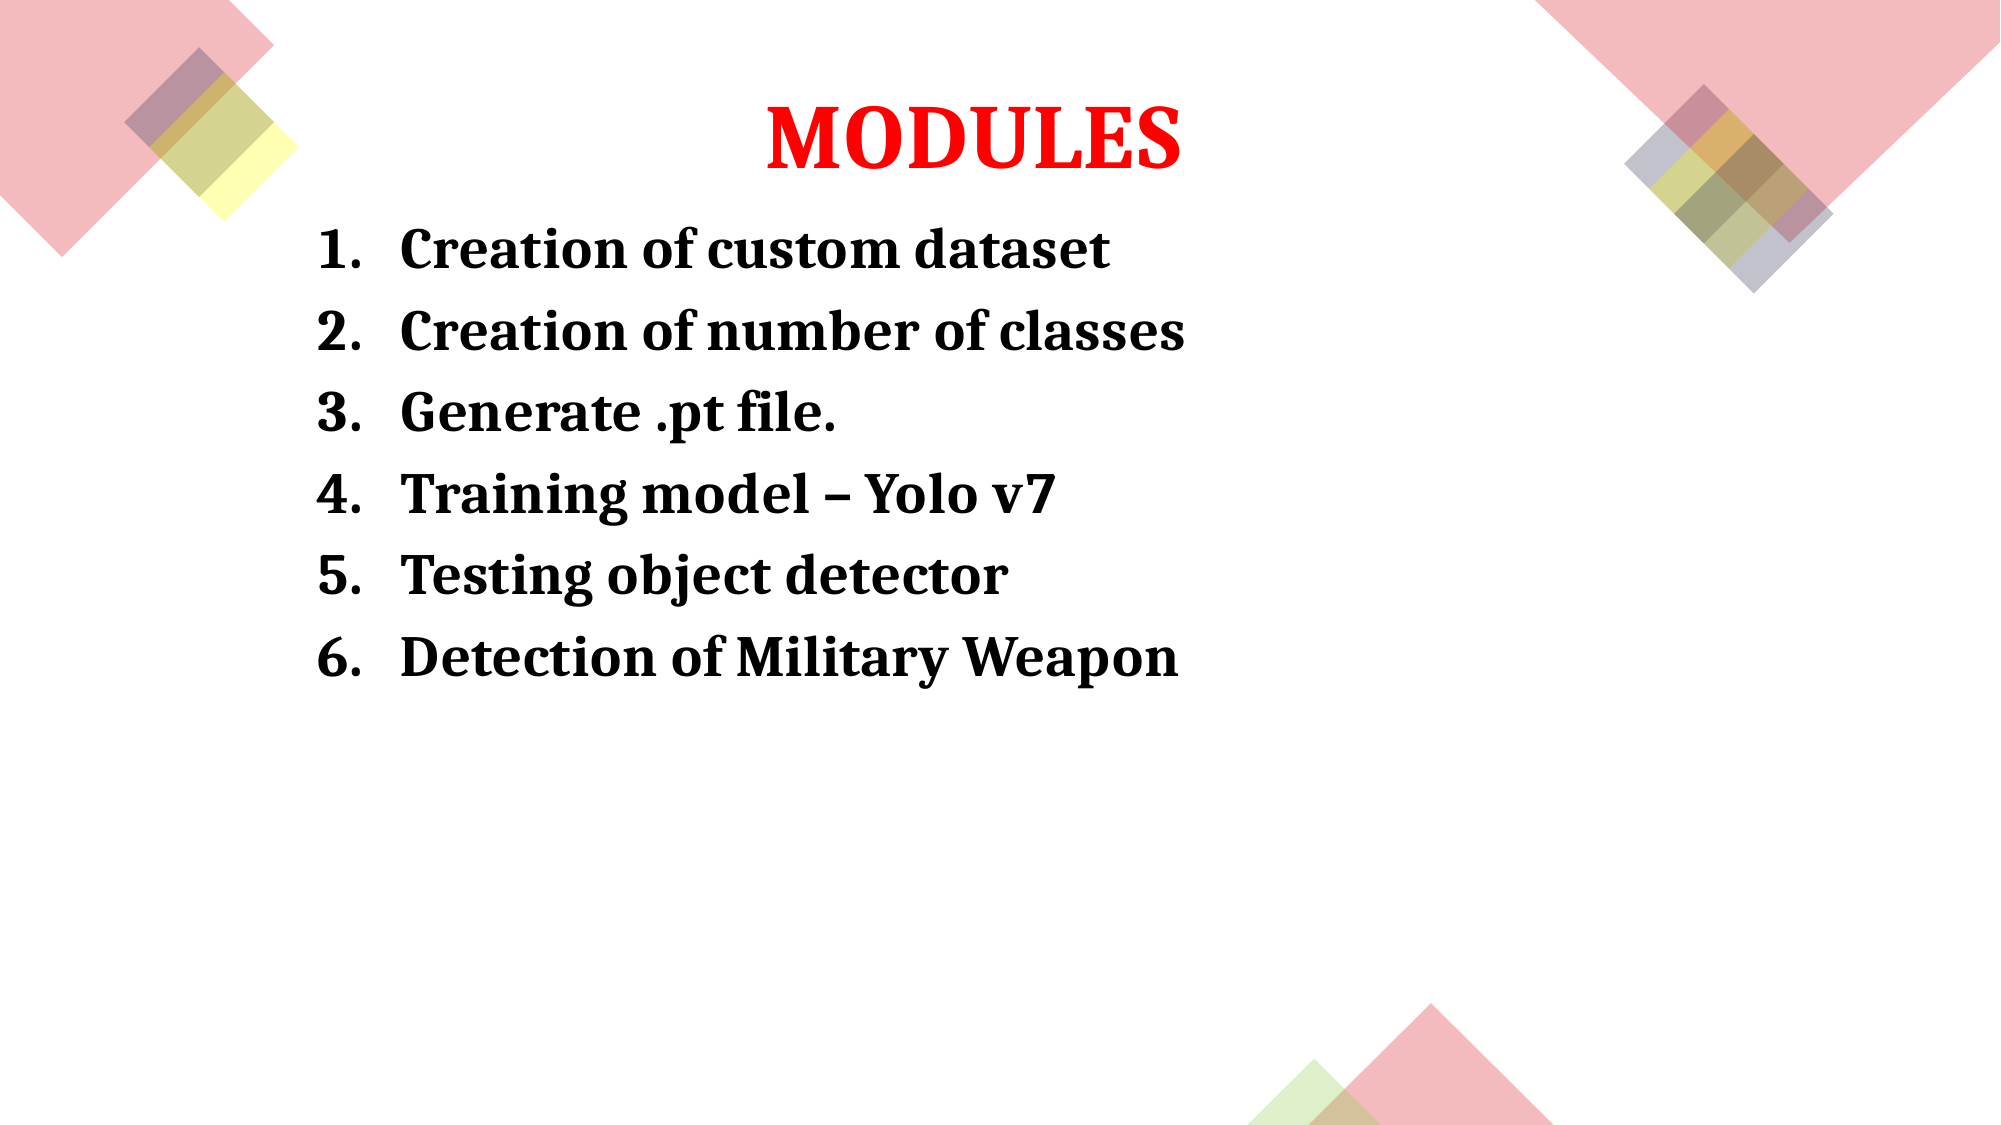

# AGENDA
MODULES

Creation of custom dataset
Creation of number of classes
Generate .pt file.
Training model – Yolo v7
Testing object detector
Detection of Military Weapon

Abstract
Introduction
Literature Survey
Aim and Objective
Existing System
Proposed System
System Requirement Specifications
References